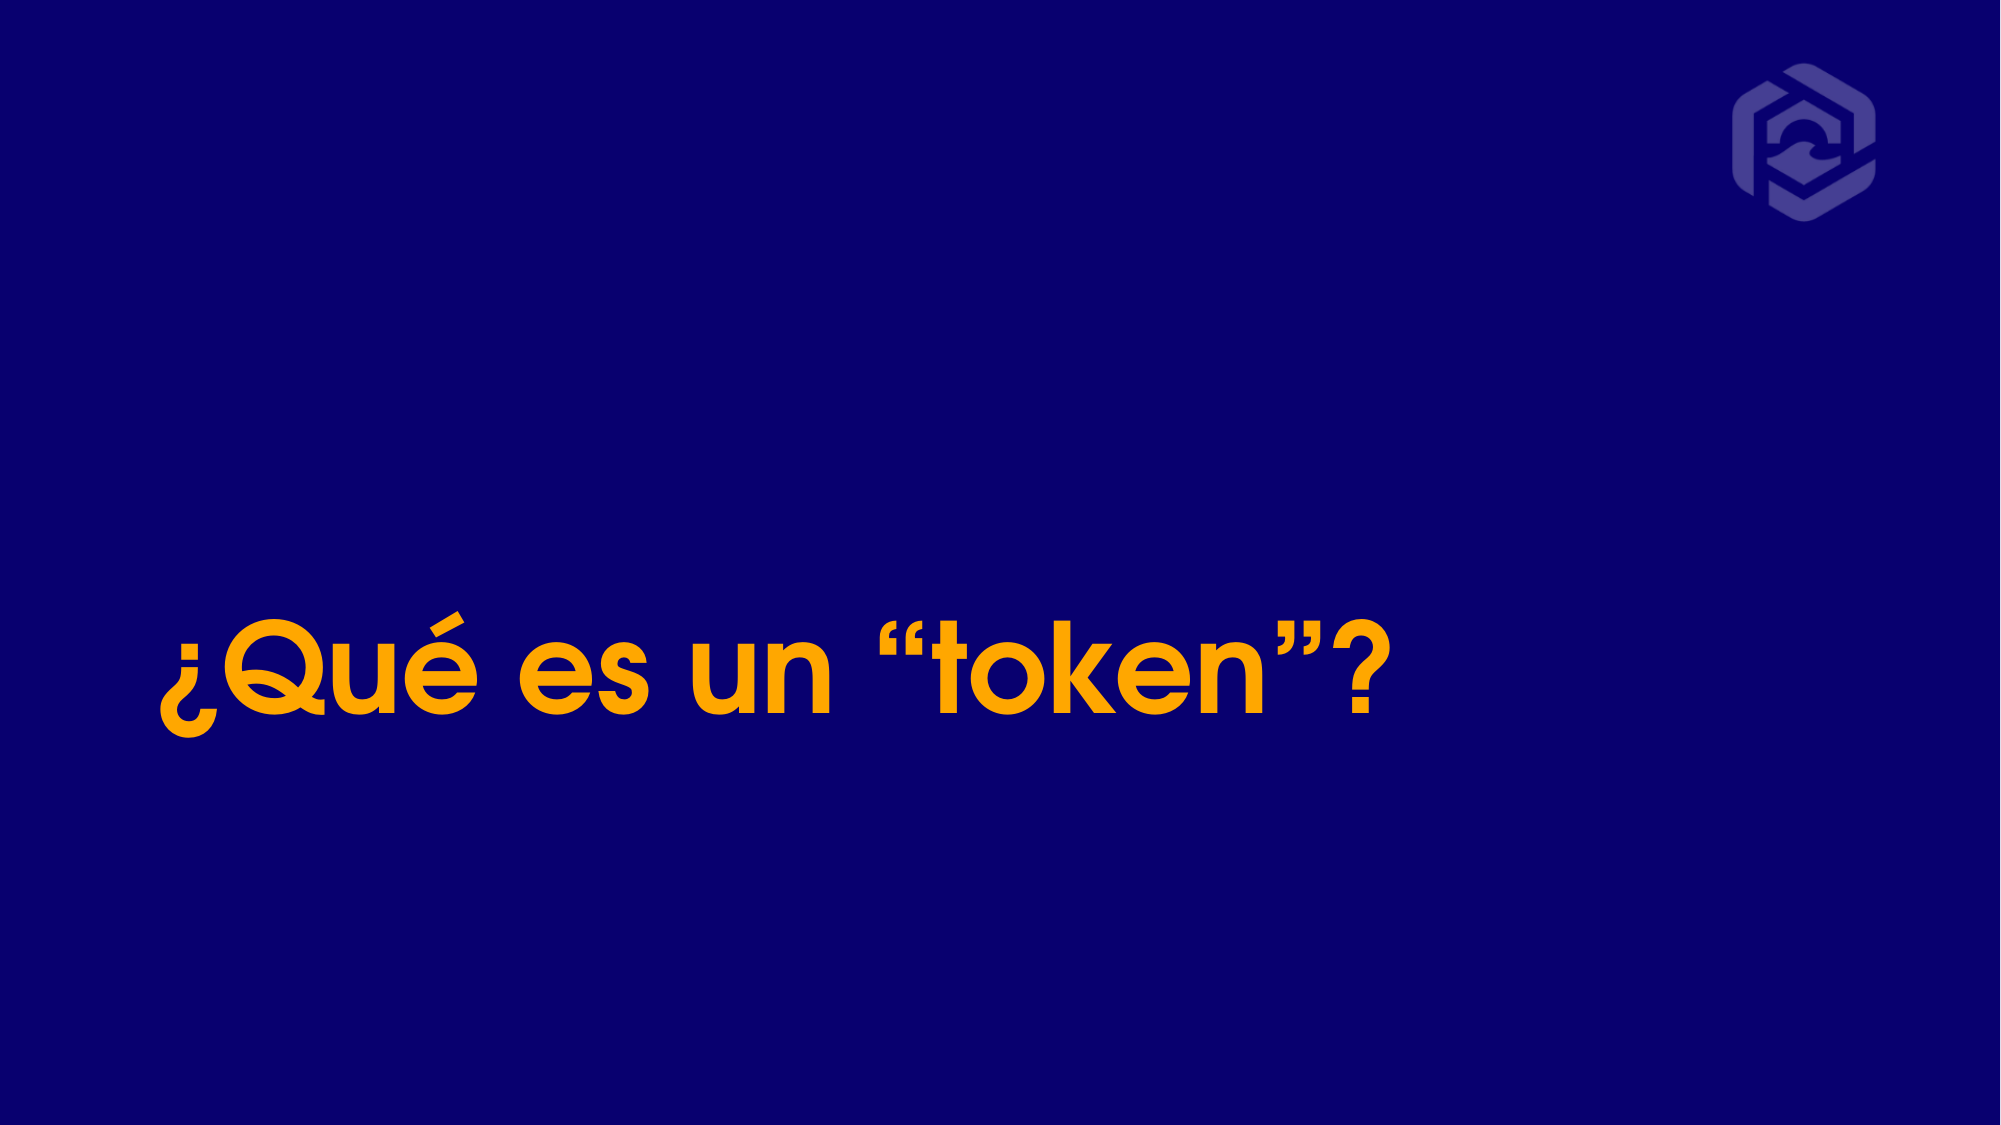

# ¿Qué es un “token”?
I. ¿Qué es un Token?